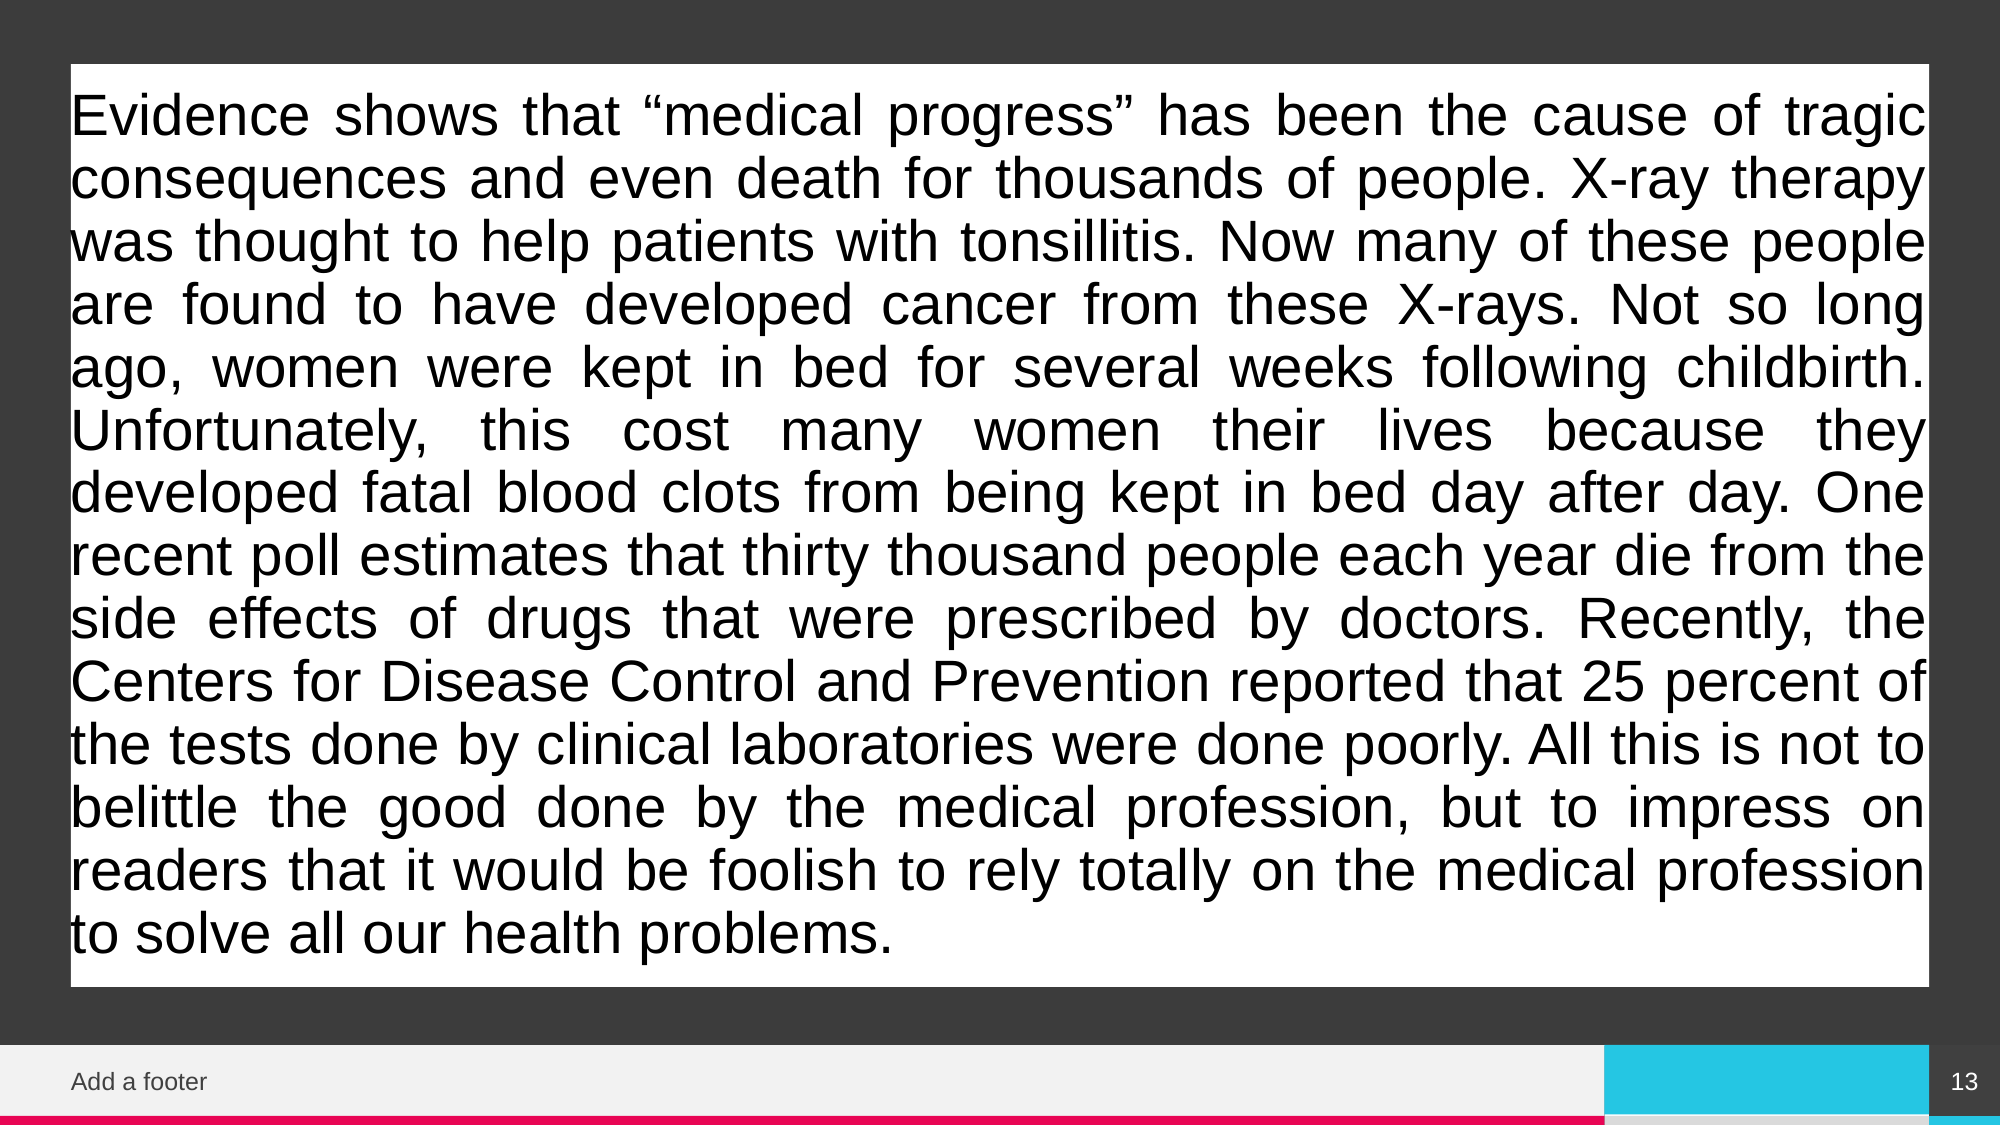

Evidence shows that “medical progress” has been the cause of tragic consequences and even death for thousands of people. X-ray therapy was thought to help patients with tonsillitis. Now many of these people are found to have developed cancer from these X-rays. Not so long ago, women were kept in bed for several weeks following childbirth. Unfortunately, this cost many women their lives because they developed fatal blood clots from being kept in bed day after day. One recent poll estimates that thirty thousand people each year die from the side effects of drugs that were prescribed by doctors. Recently, the Centers for Disease Control and Prevention reported that 25 percent of the tests done by clinical laboratories were done poorly. All this is not to belittle the good done by the medical profession, but to impress on readers that it would be foolish to rely totally on the medical profession to solve all our health problems.

13
Add a footer